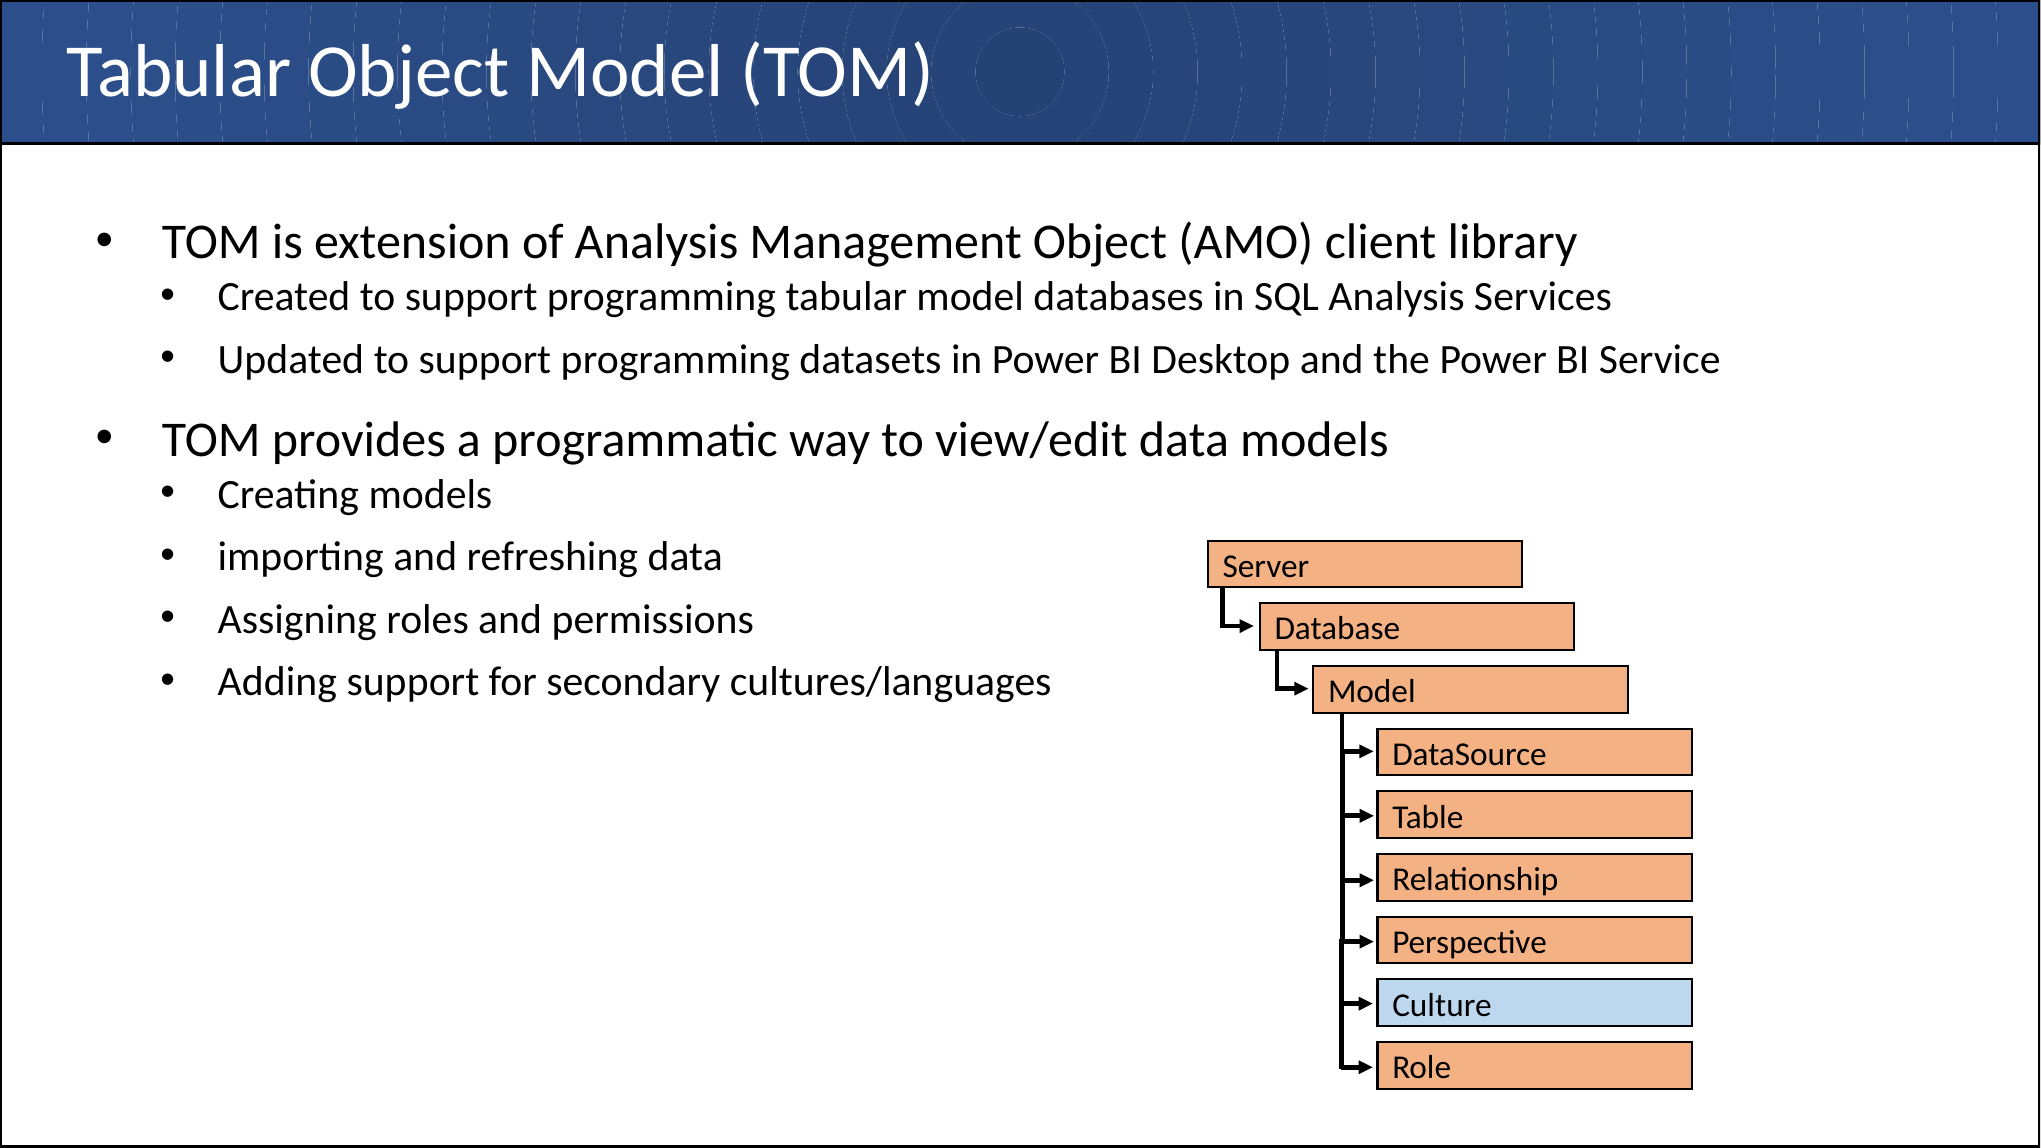

# Tabular Object Model (TOM)
TOM is extension of Analysis Management Object (AMO) client library
Created to support programming tabular model databases in SQL Analysis Services
Updated to support programming datasets in Power BI Desktop and the Power BI Service
TOM provides a programmatic way to view/edit data models
Creating models
importing and refreshing data
Assigning roles and permissions
Adding support for secondary cultures/languages
Server
Database
Model
DataSource
Table
Relationship
Perspective
Culture
Role